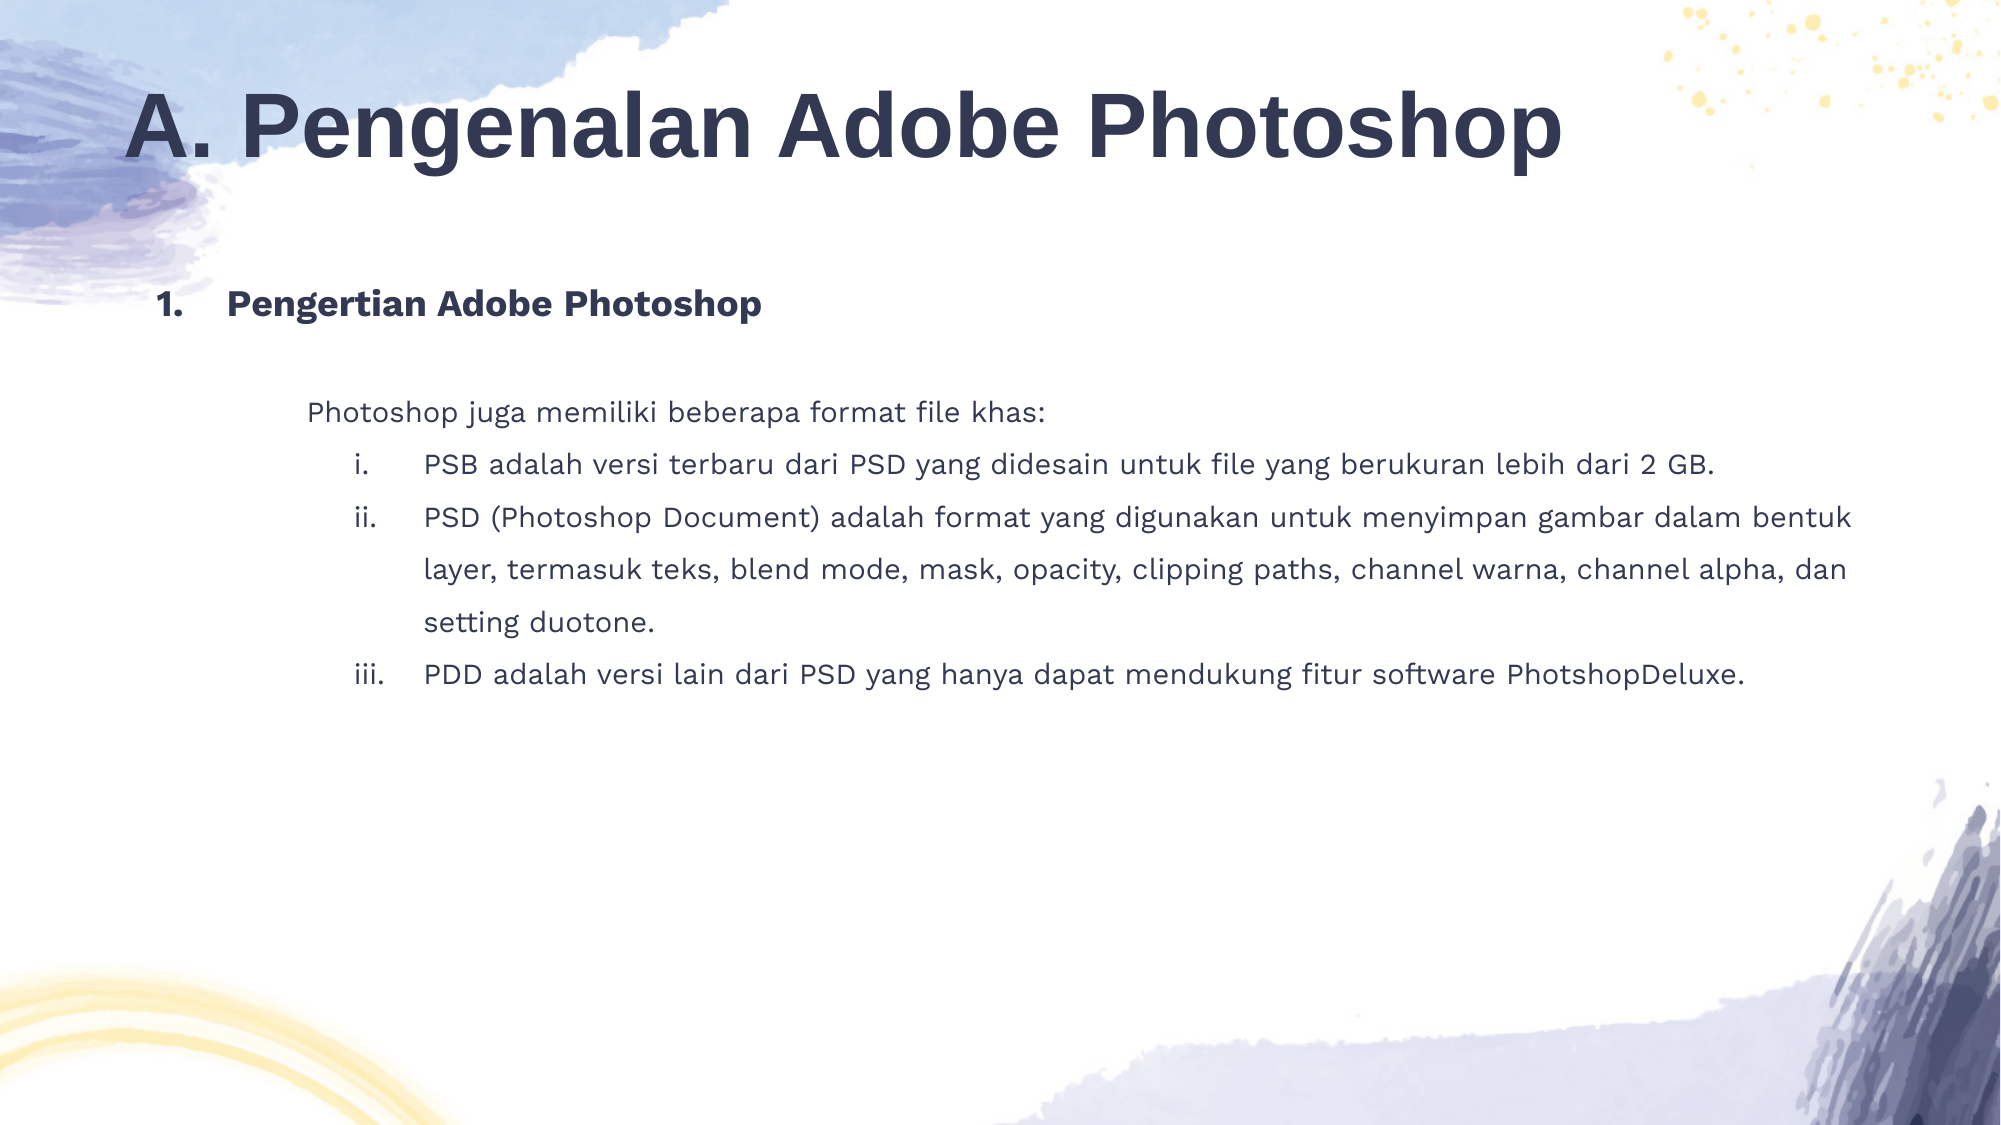

# A. Pengenalan Adobe Photoshop
1.    Pengertian Adobe Photoshop

	Photoshop juga memiliki beberapa format file khas:
PSB adalah versi terbaru dari PSD yang didesain untuk file yang berukuran lebih dari 2 GB.
PSD (Photoshop Document) adalah format yang digunakan untuk menyimpan gambar dalam bentuk layer, termasuk teks, blend mode, mask, opacity, clipping paths, channel warna, channel alpha, dan setting duotone.
PDD adalah versi lain dari PSD yang hanya dapat mendukung fitur software PhotshopDeluxe.